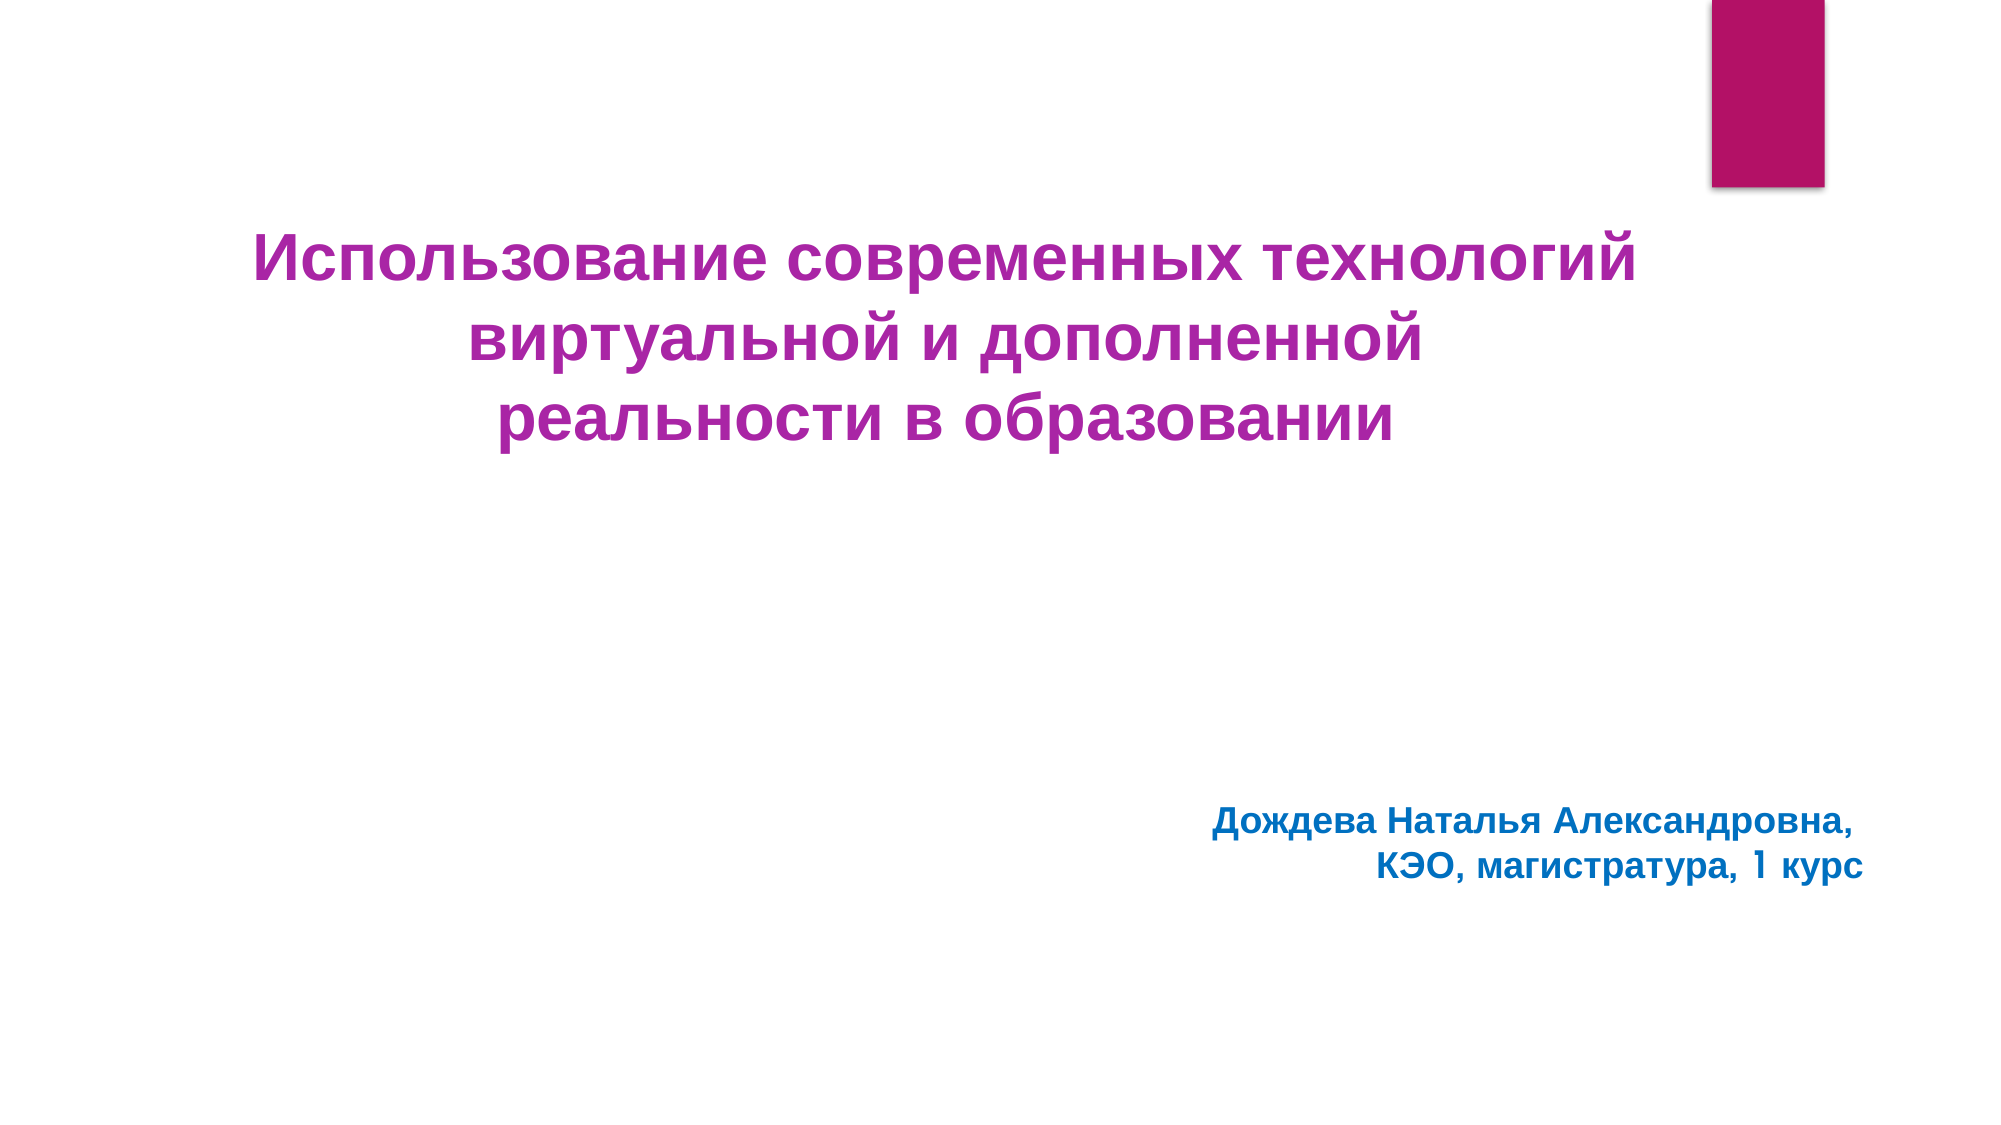

Использование современных технологий
виртуальной и дополненной
реальности в образовании
Дождева Наталья Александровна,
КЭО, магистратура, 1 курс